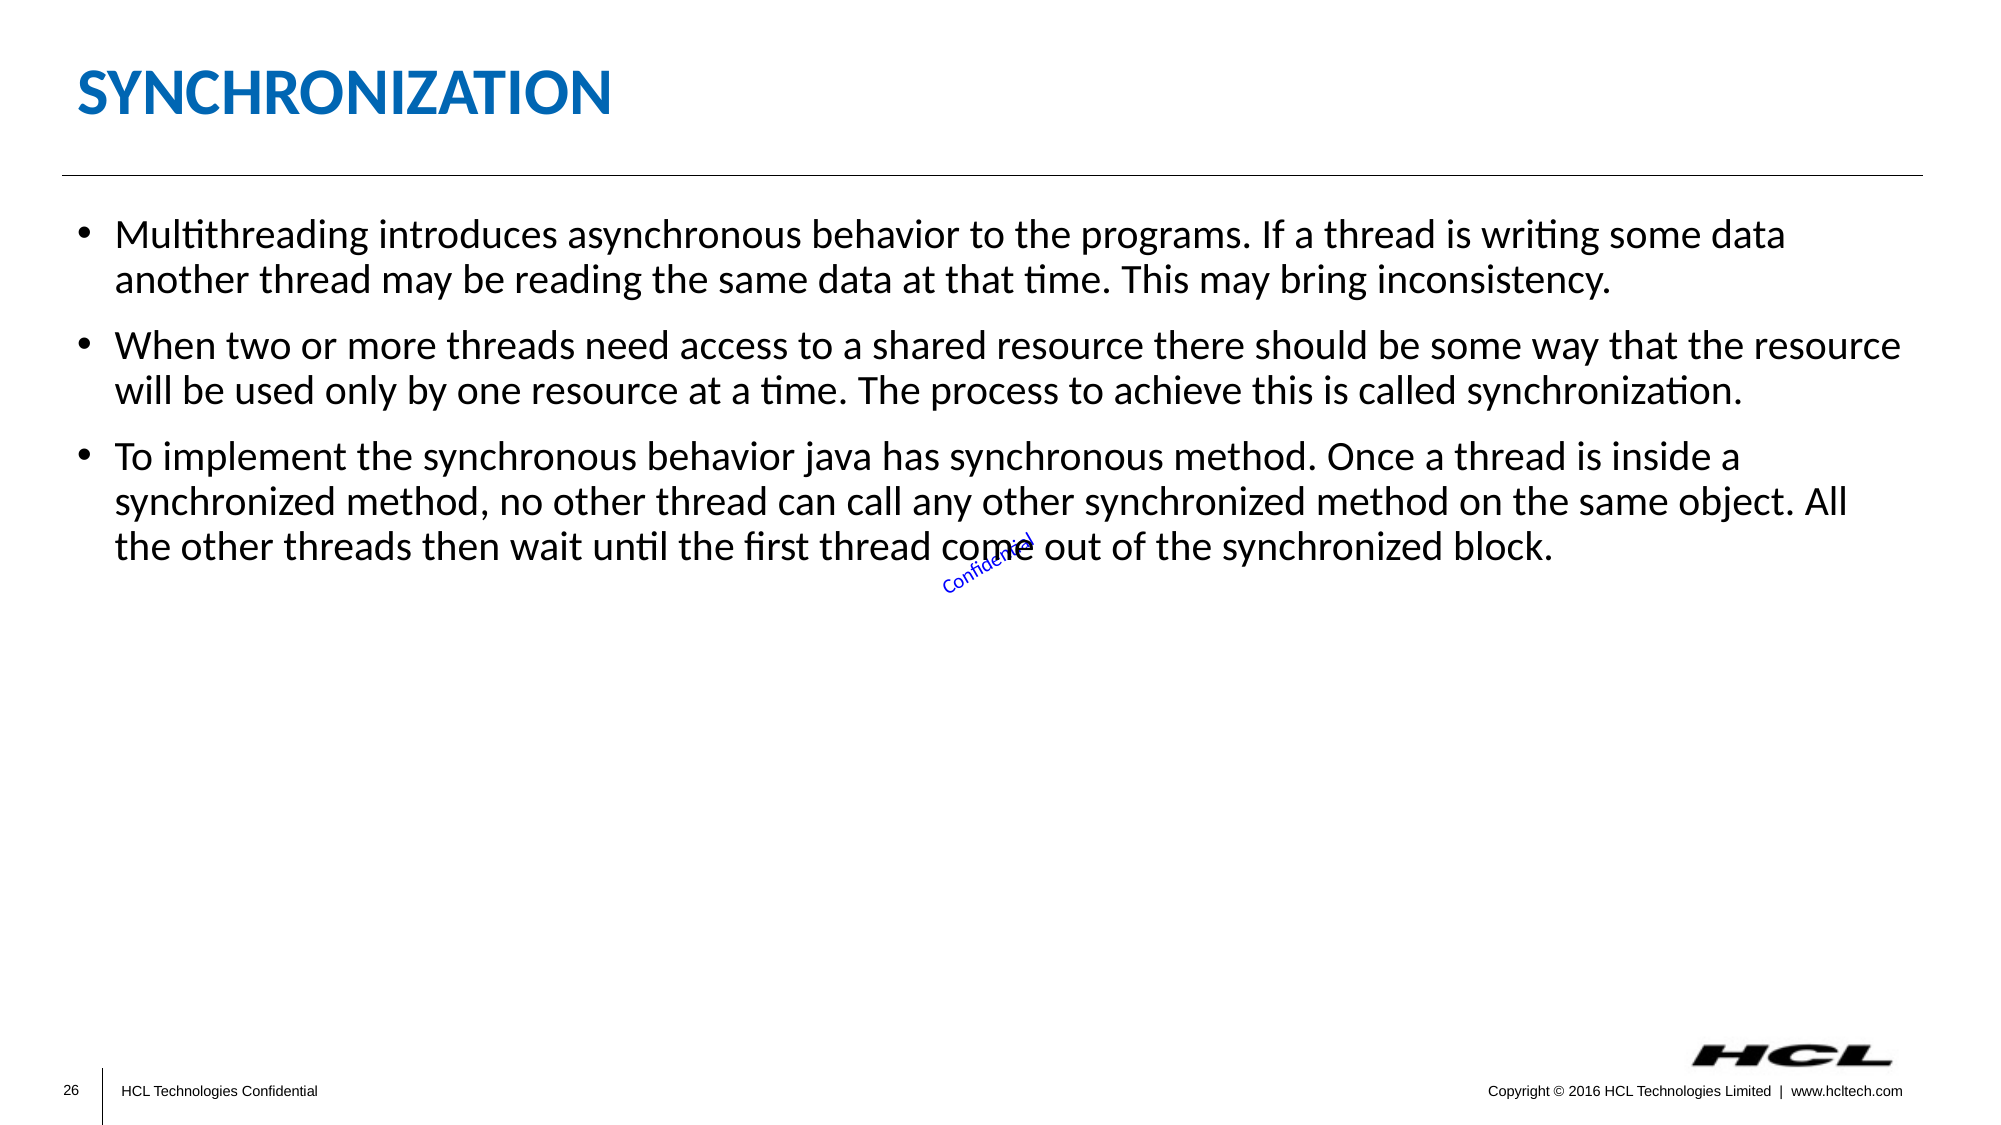

# Synchronization
Multithreading introduces asynchronous behavior to the programs. If a thread is writing some data another thread may be reading the same data at that time. This may bring inconsistency.
When two or more threads need access to a shared resource there should be some way that the resource will be used only by one resource at a time. The process to achieve this is called synchronization.
To implement the synchronous behavior java has synchronous method. Once a thread is inside a synchronized method, no other thread can call any other synchronized method on the same object. All the other threads then wait until the first thread come out of the synchronized block.